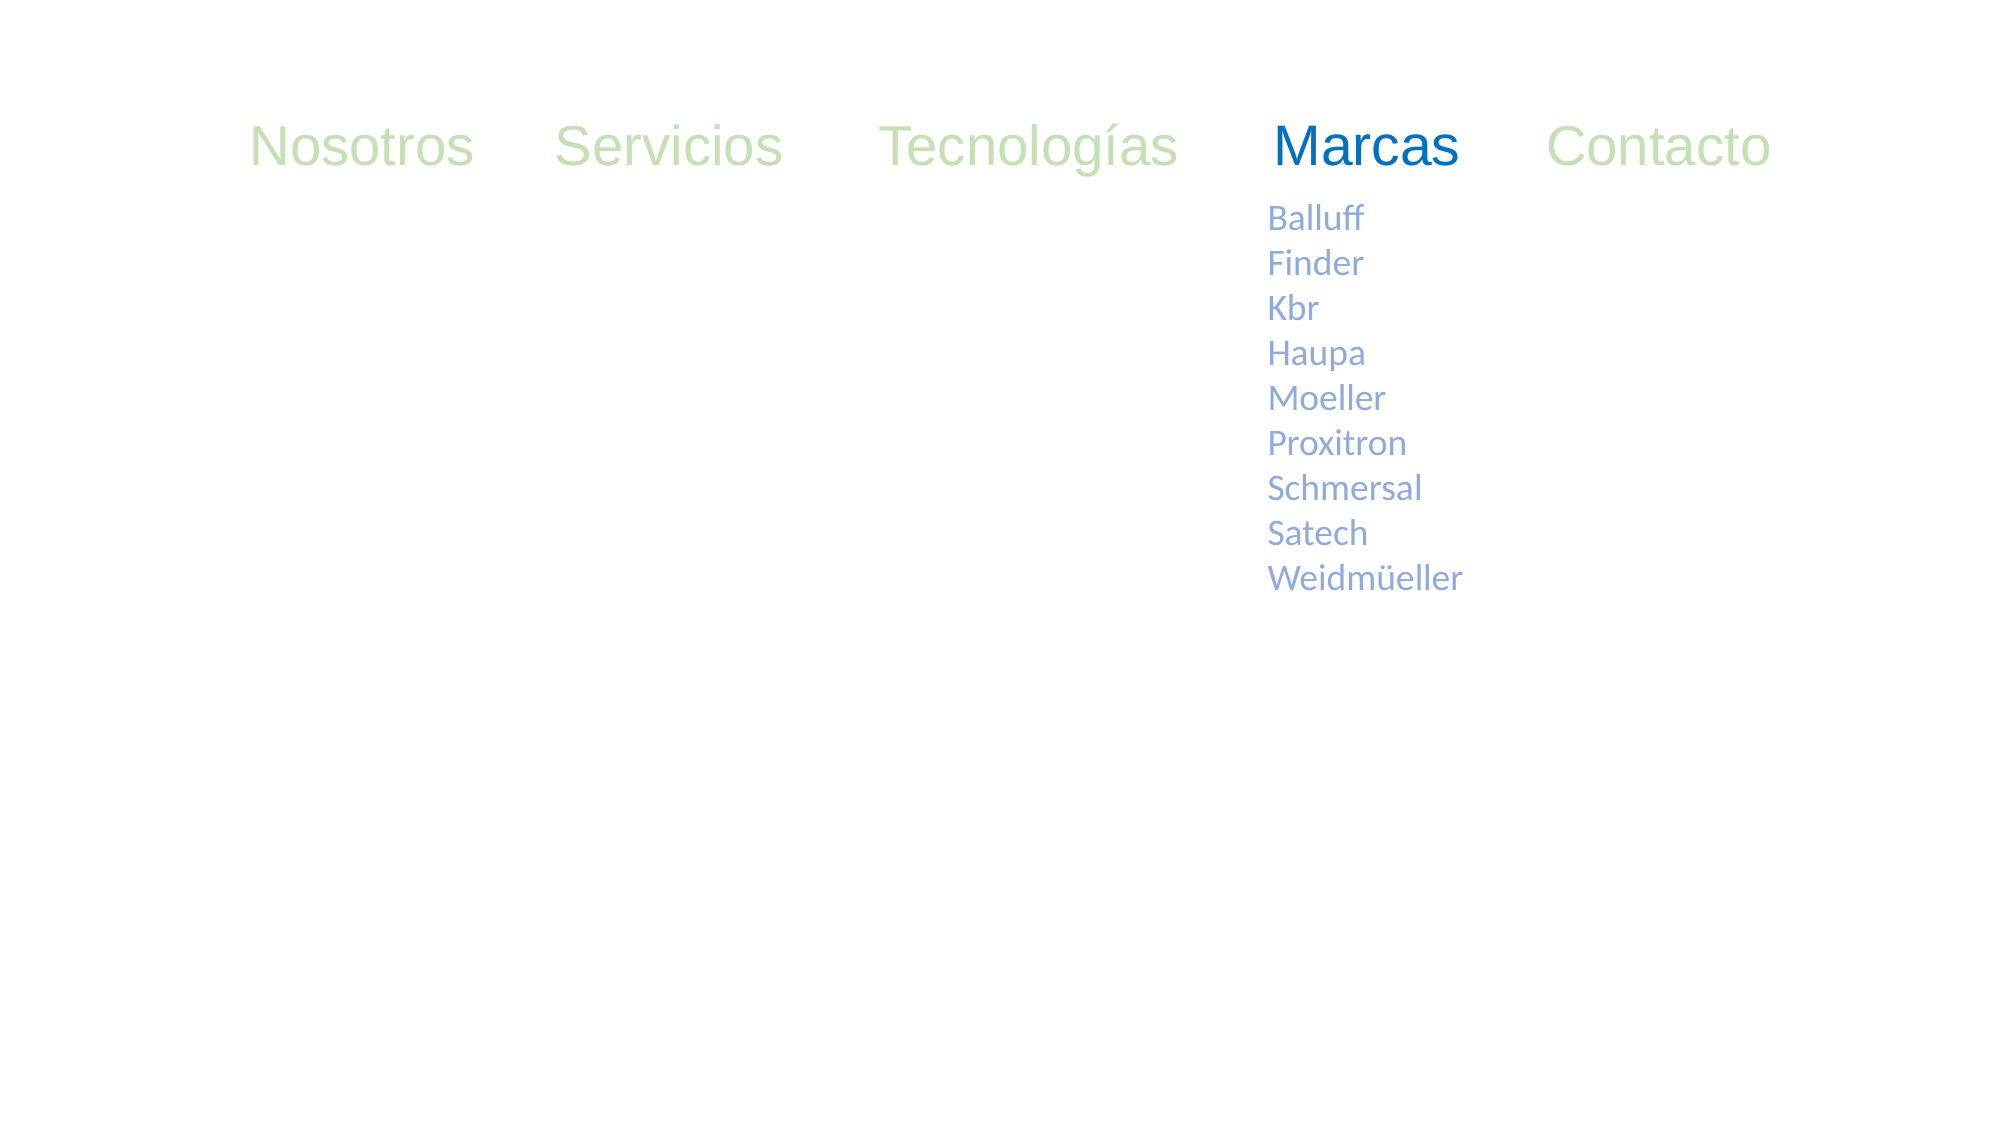

Servicios
Marcas
Contacto
Tecnologías
Nosotros
Balluff
Finder
Kbr
Haupa
Moeller
Proxitron
Schmersal
Satech
Weidmüeller